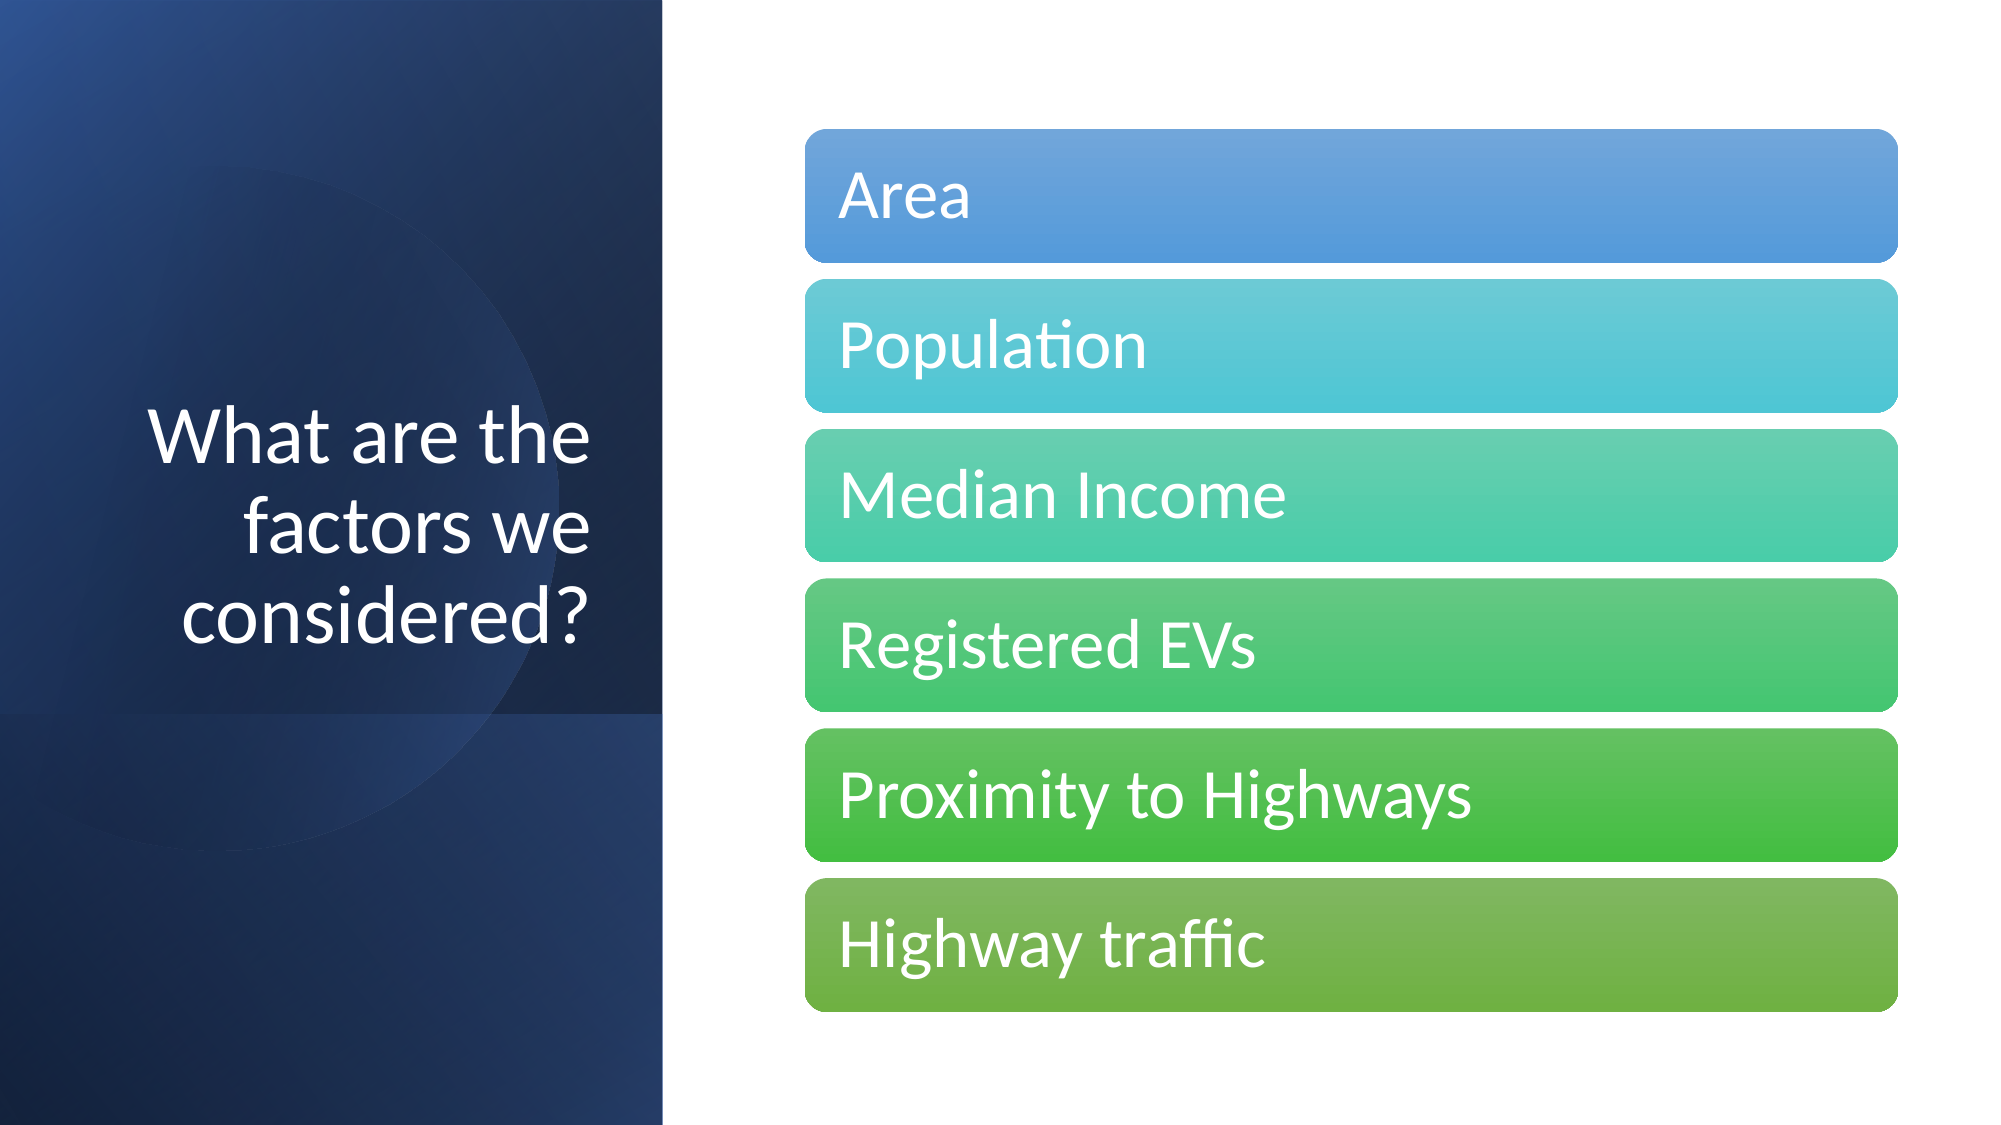

Area
Population
Median Income
Registered EVs
Proximity to Highways
Highway traffic

# What are the factors we considered?